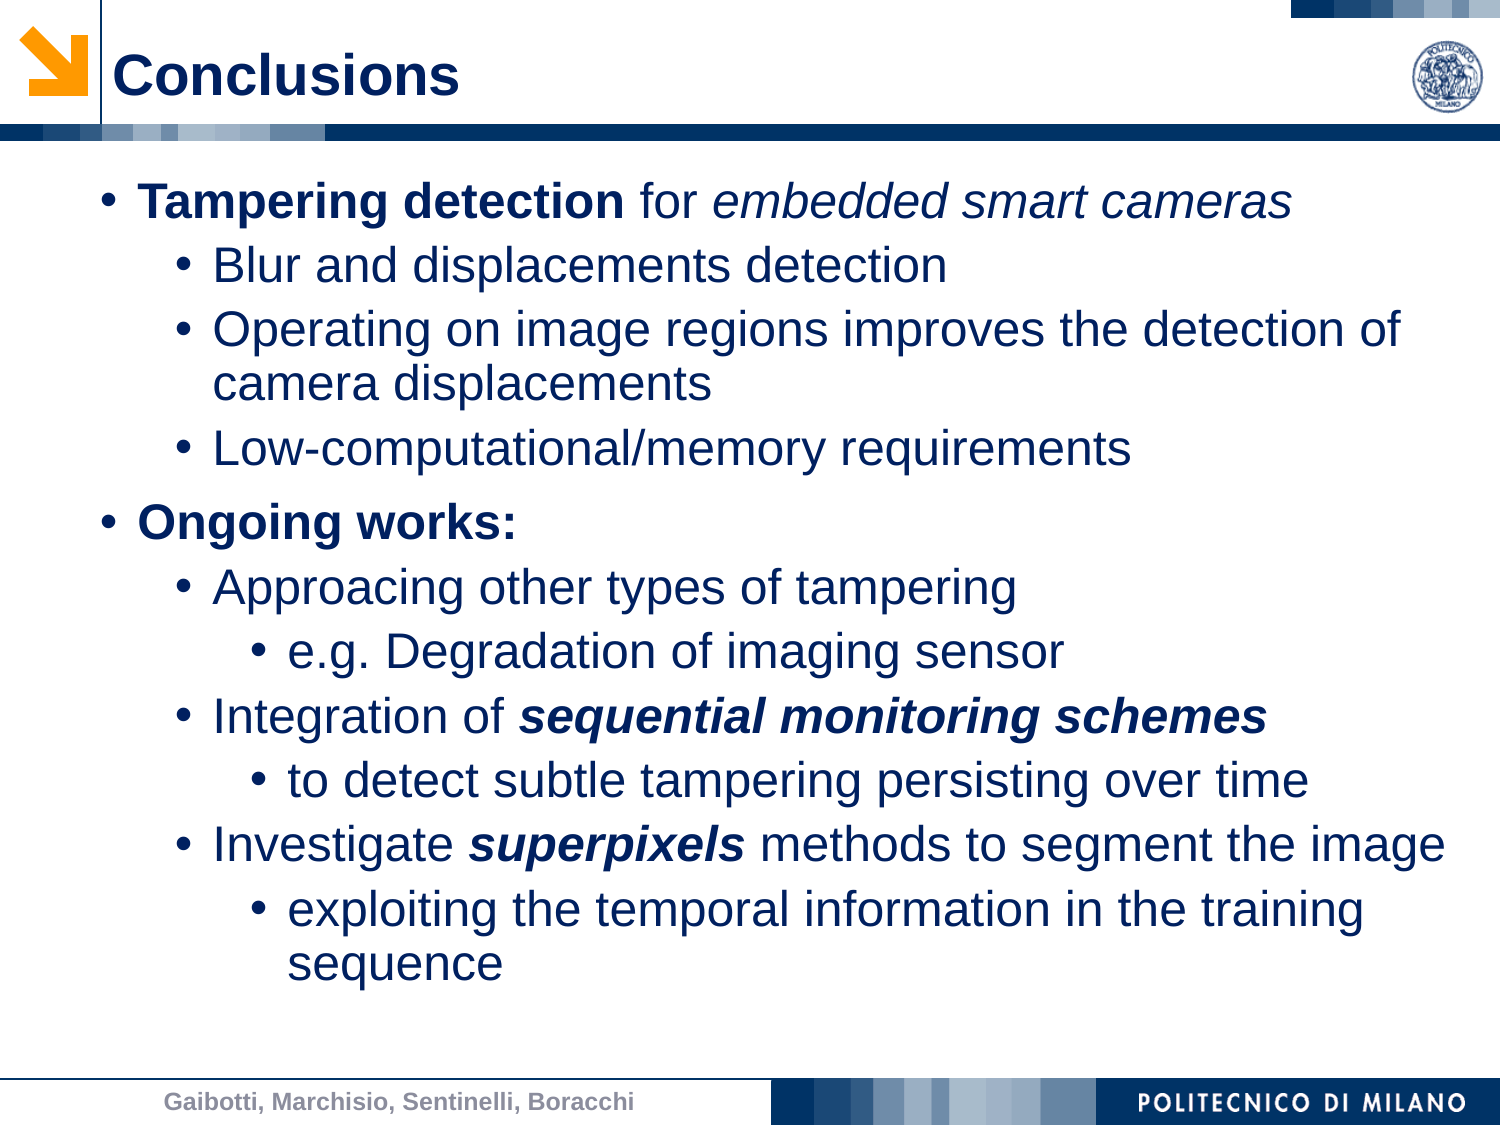

# Conclusions
Tampering detection for embedded smart cameras
Blur and displacements detection
Operating on image regions improves the detection of camera displacements
Low-computational/memory requirements
Ongoing works:
Approacing other types of tampering
e.g. Degradation of imaging sensor
Integration of sequential monitoring schemes
to detect subtle tampering persisting over time
Investigate superpixels methods to segment the image
exploiting the temporal information in the training sequence

Gaibotti, Marchisio, Sentinelli, Boracchi